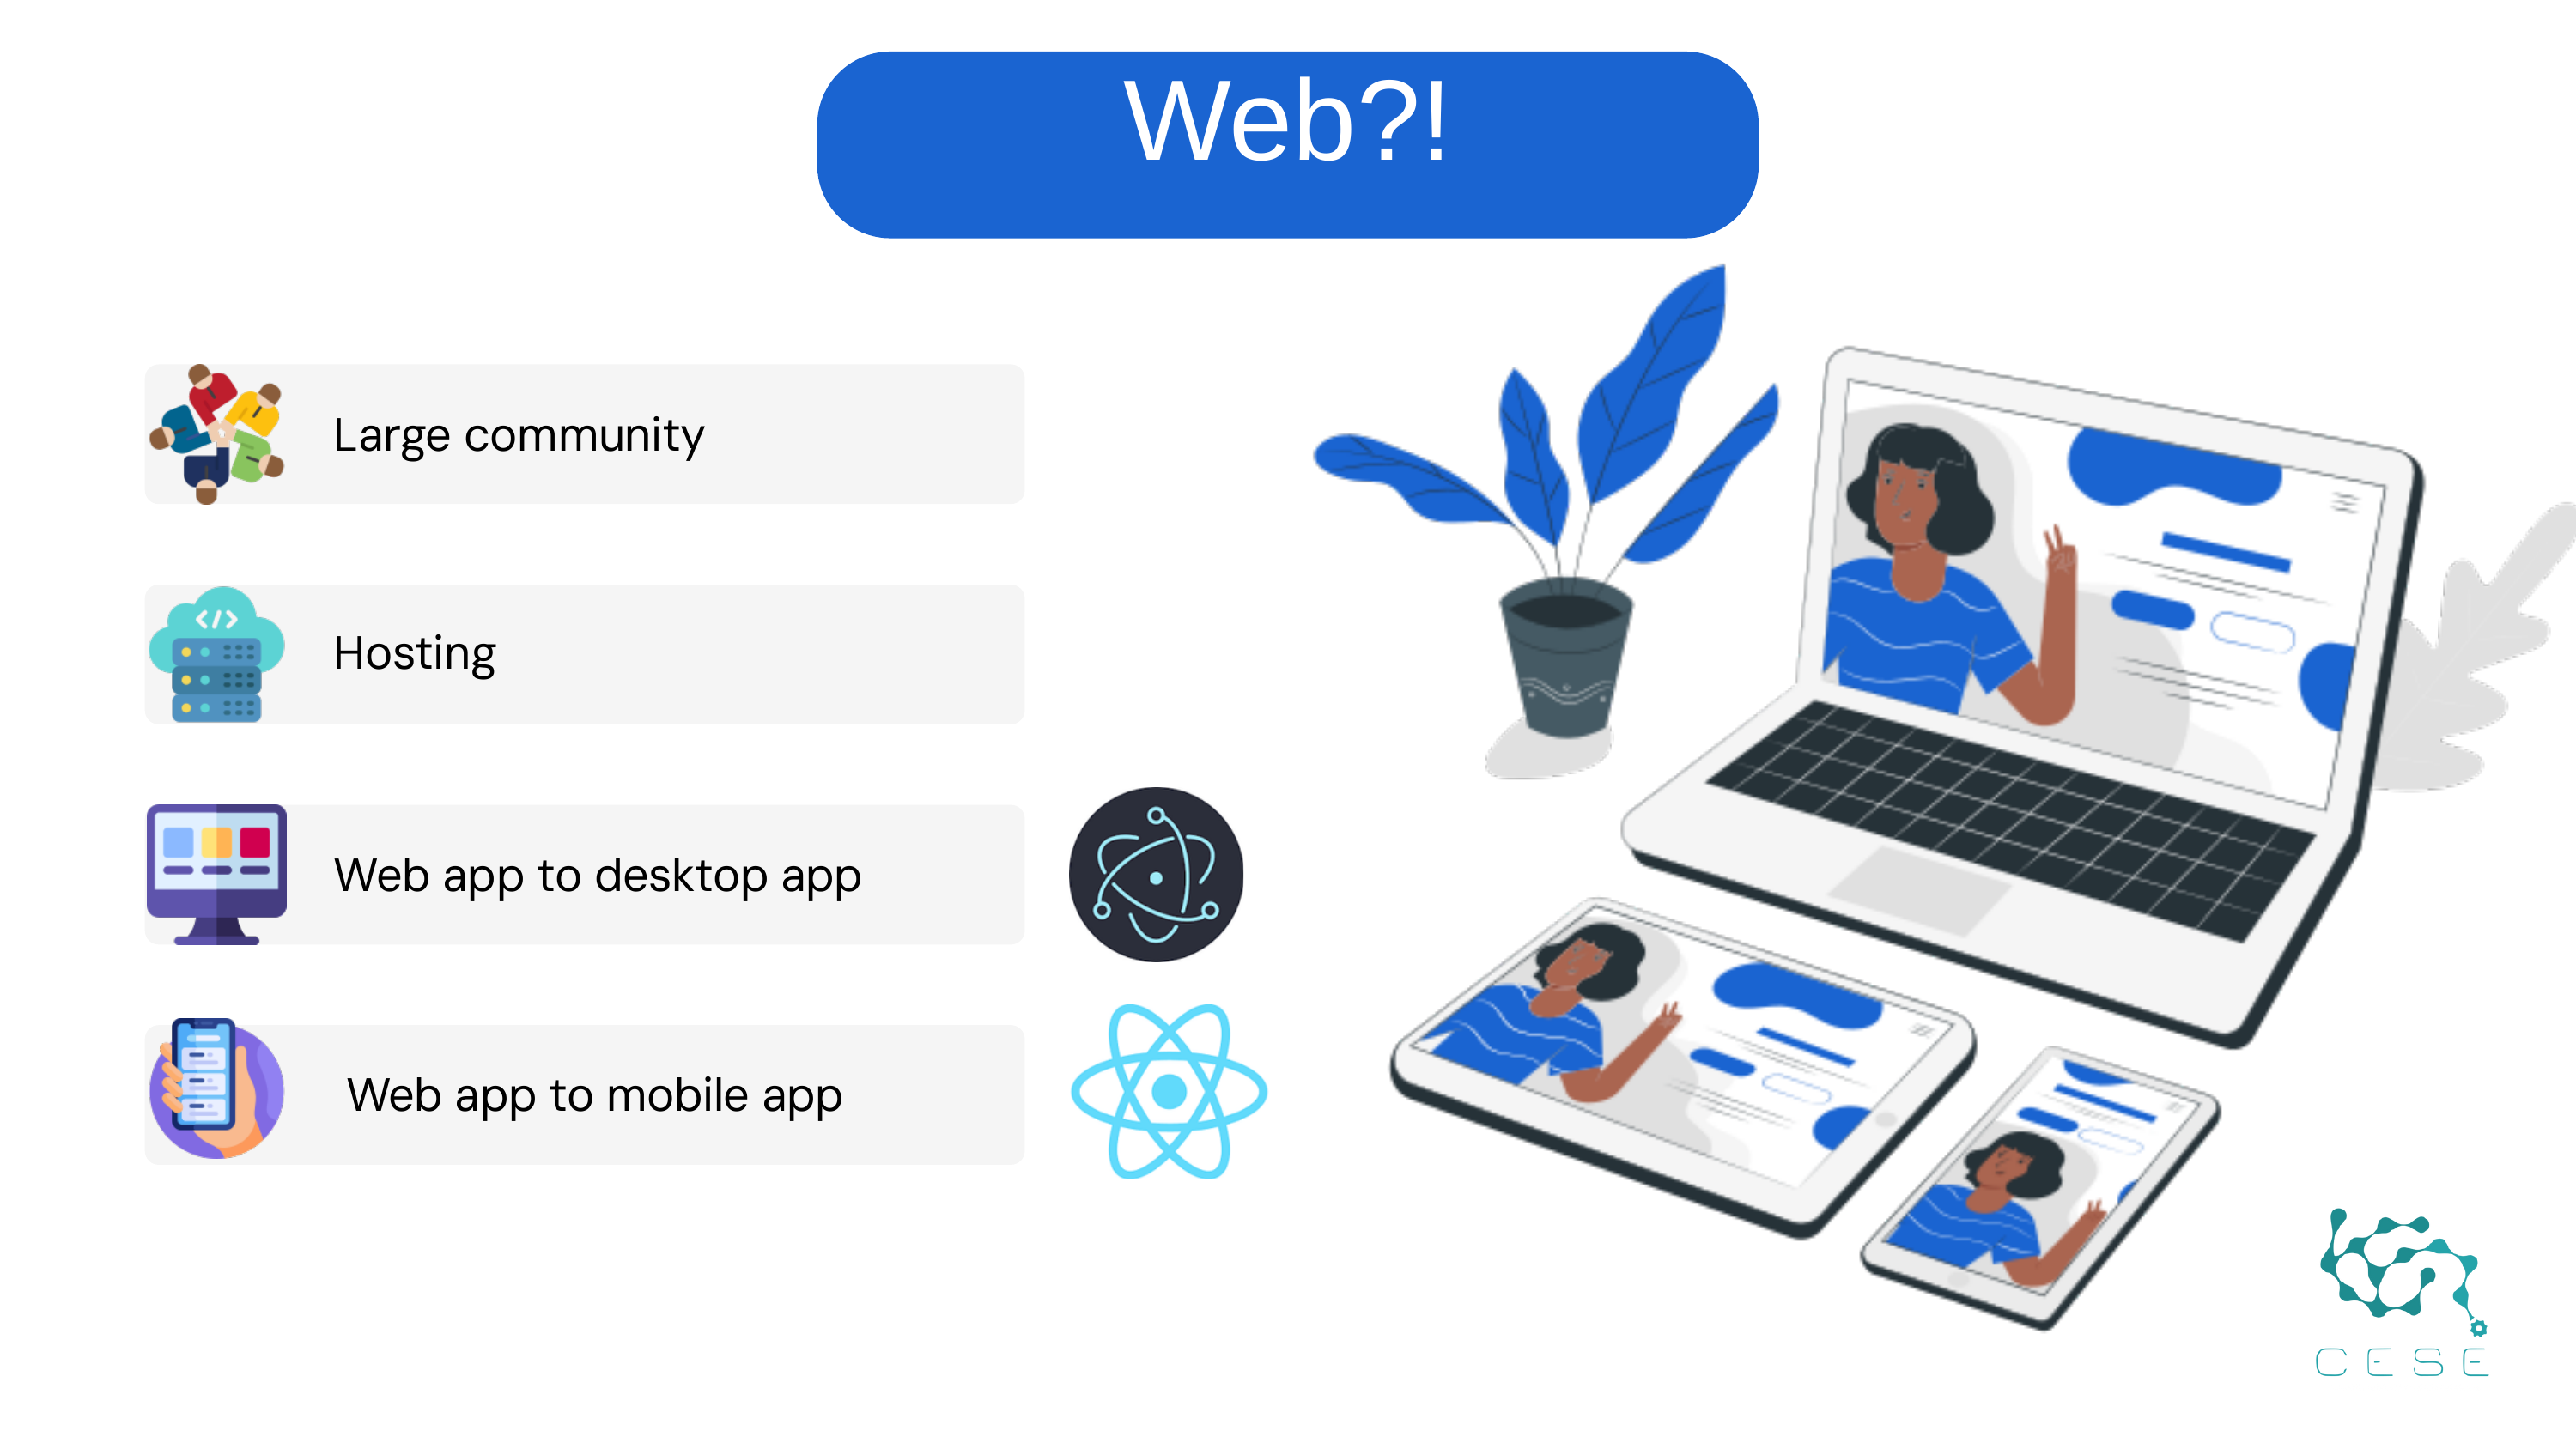

Web?!

2

Large community

Hosting

Web app to desktop app

 Web app to mobile app